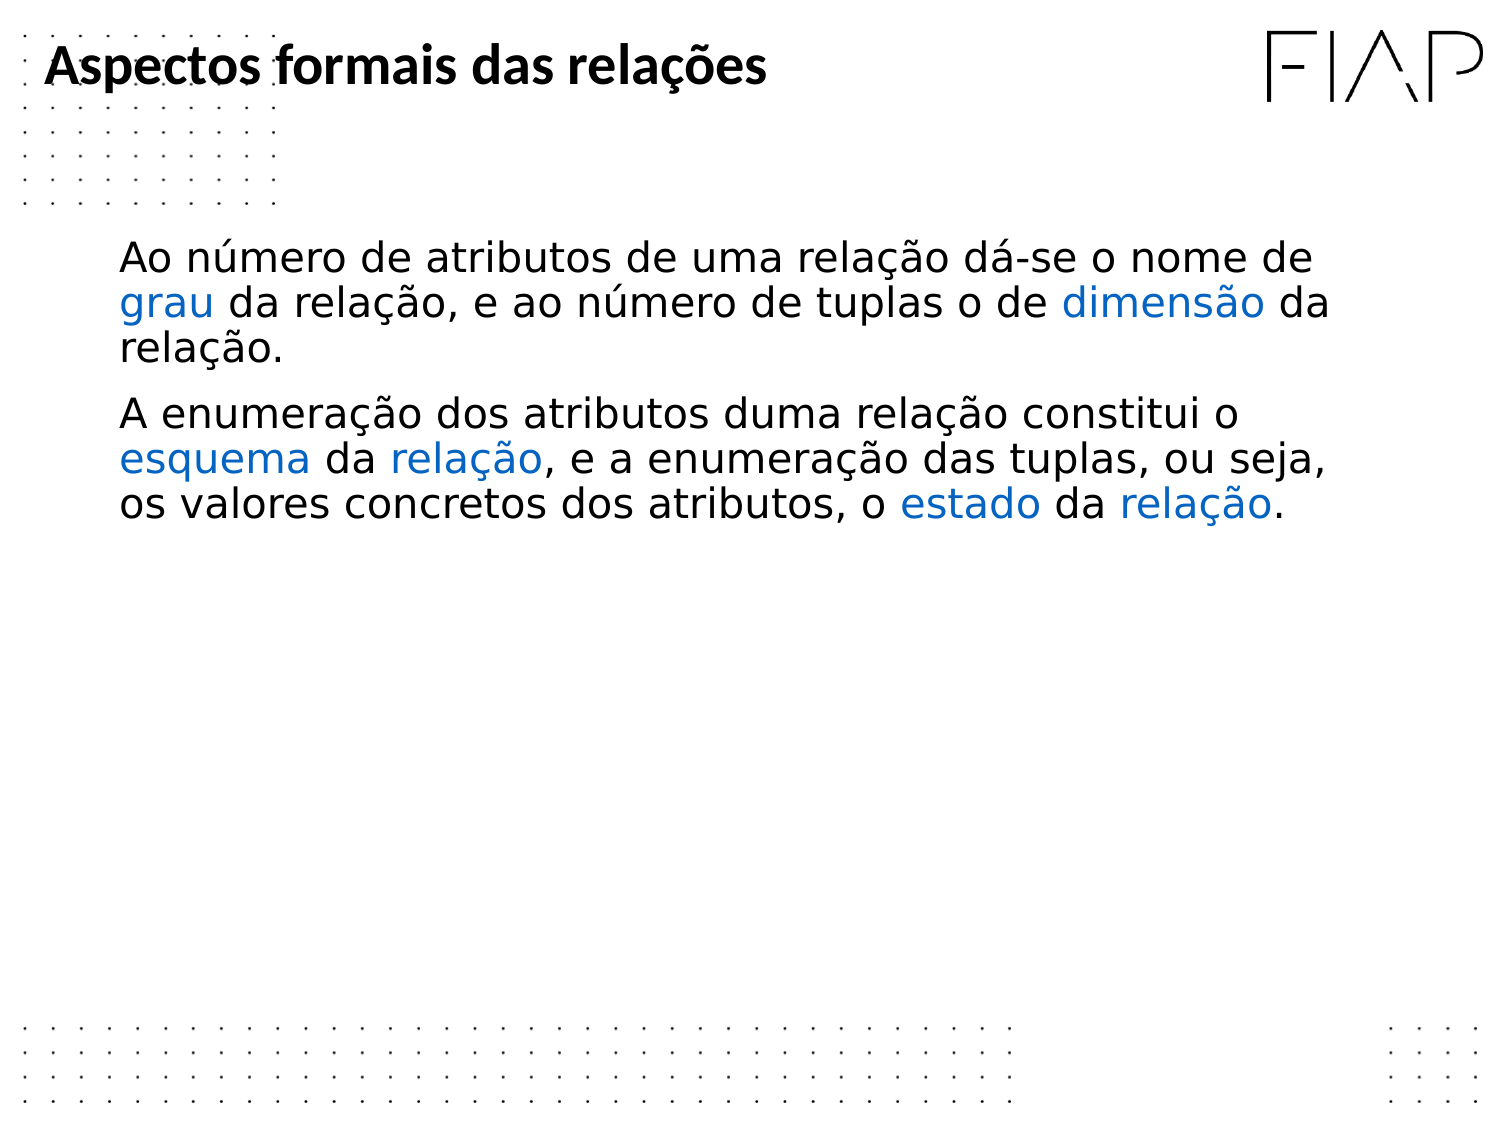

Aspectos formais das relações
	Ao número de atributos de uma relação dá-se o nome de grau da relação, e ao número de tuplas o de dimensão da relação.
	A enumeração dos atributos duma relação constitui o esquema da relação, e a enumeração das tuplas, ou seja, os valores concretos dos atributos, o estado da relação.